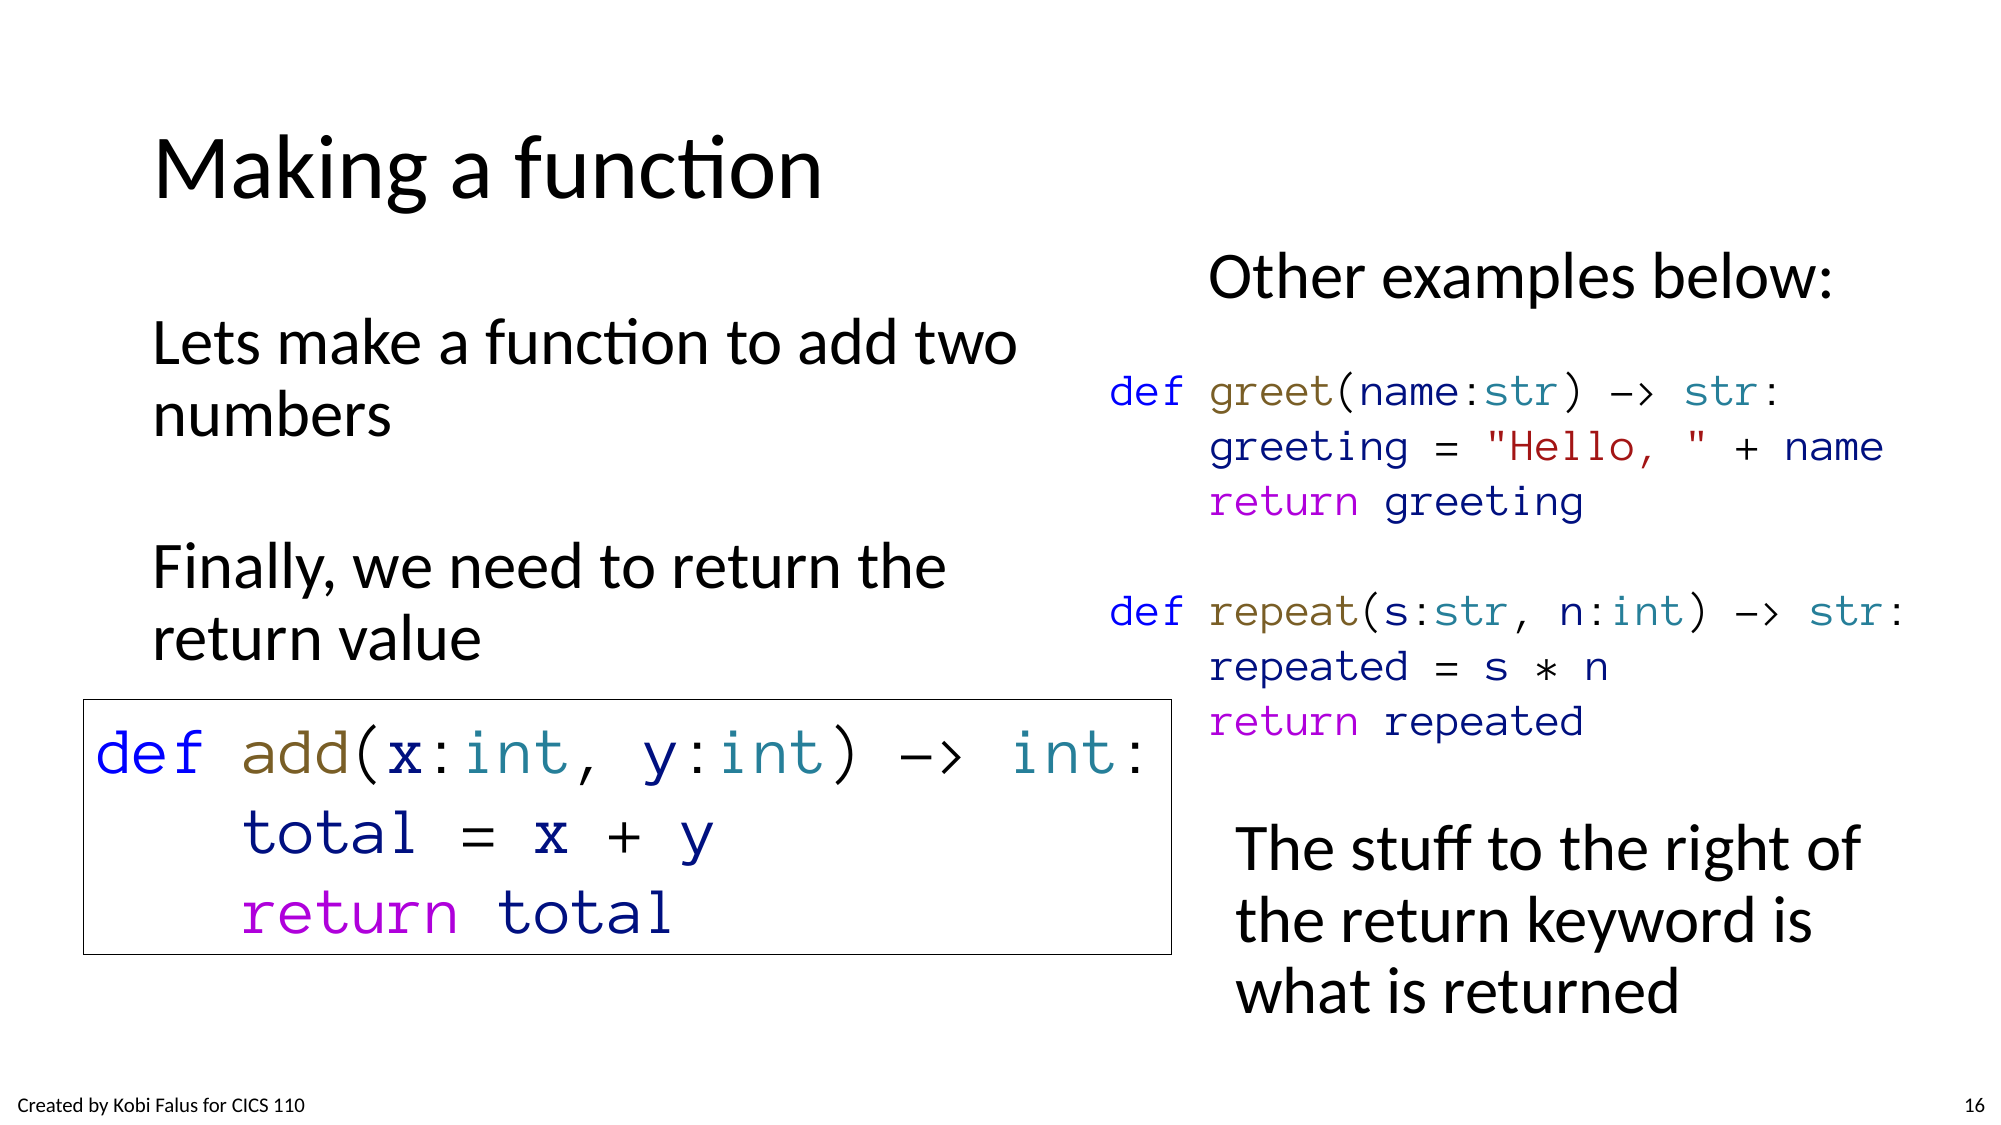

# Making a function
Other examples below:
Lets make a function to add two numbers
def greet(name:str) -> str:
    greeting = "Hello, " + name
    return greeting
def repeat(s:str, n:int) -> str:
    repeated = s * n
    return repeated
Finally, we need to return the return value
def add(x:int, y:int) -> int:
    total = x + y
    return total
The stuff to the right of the return keyword is what is returned